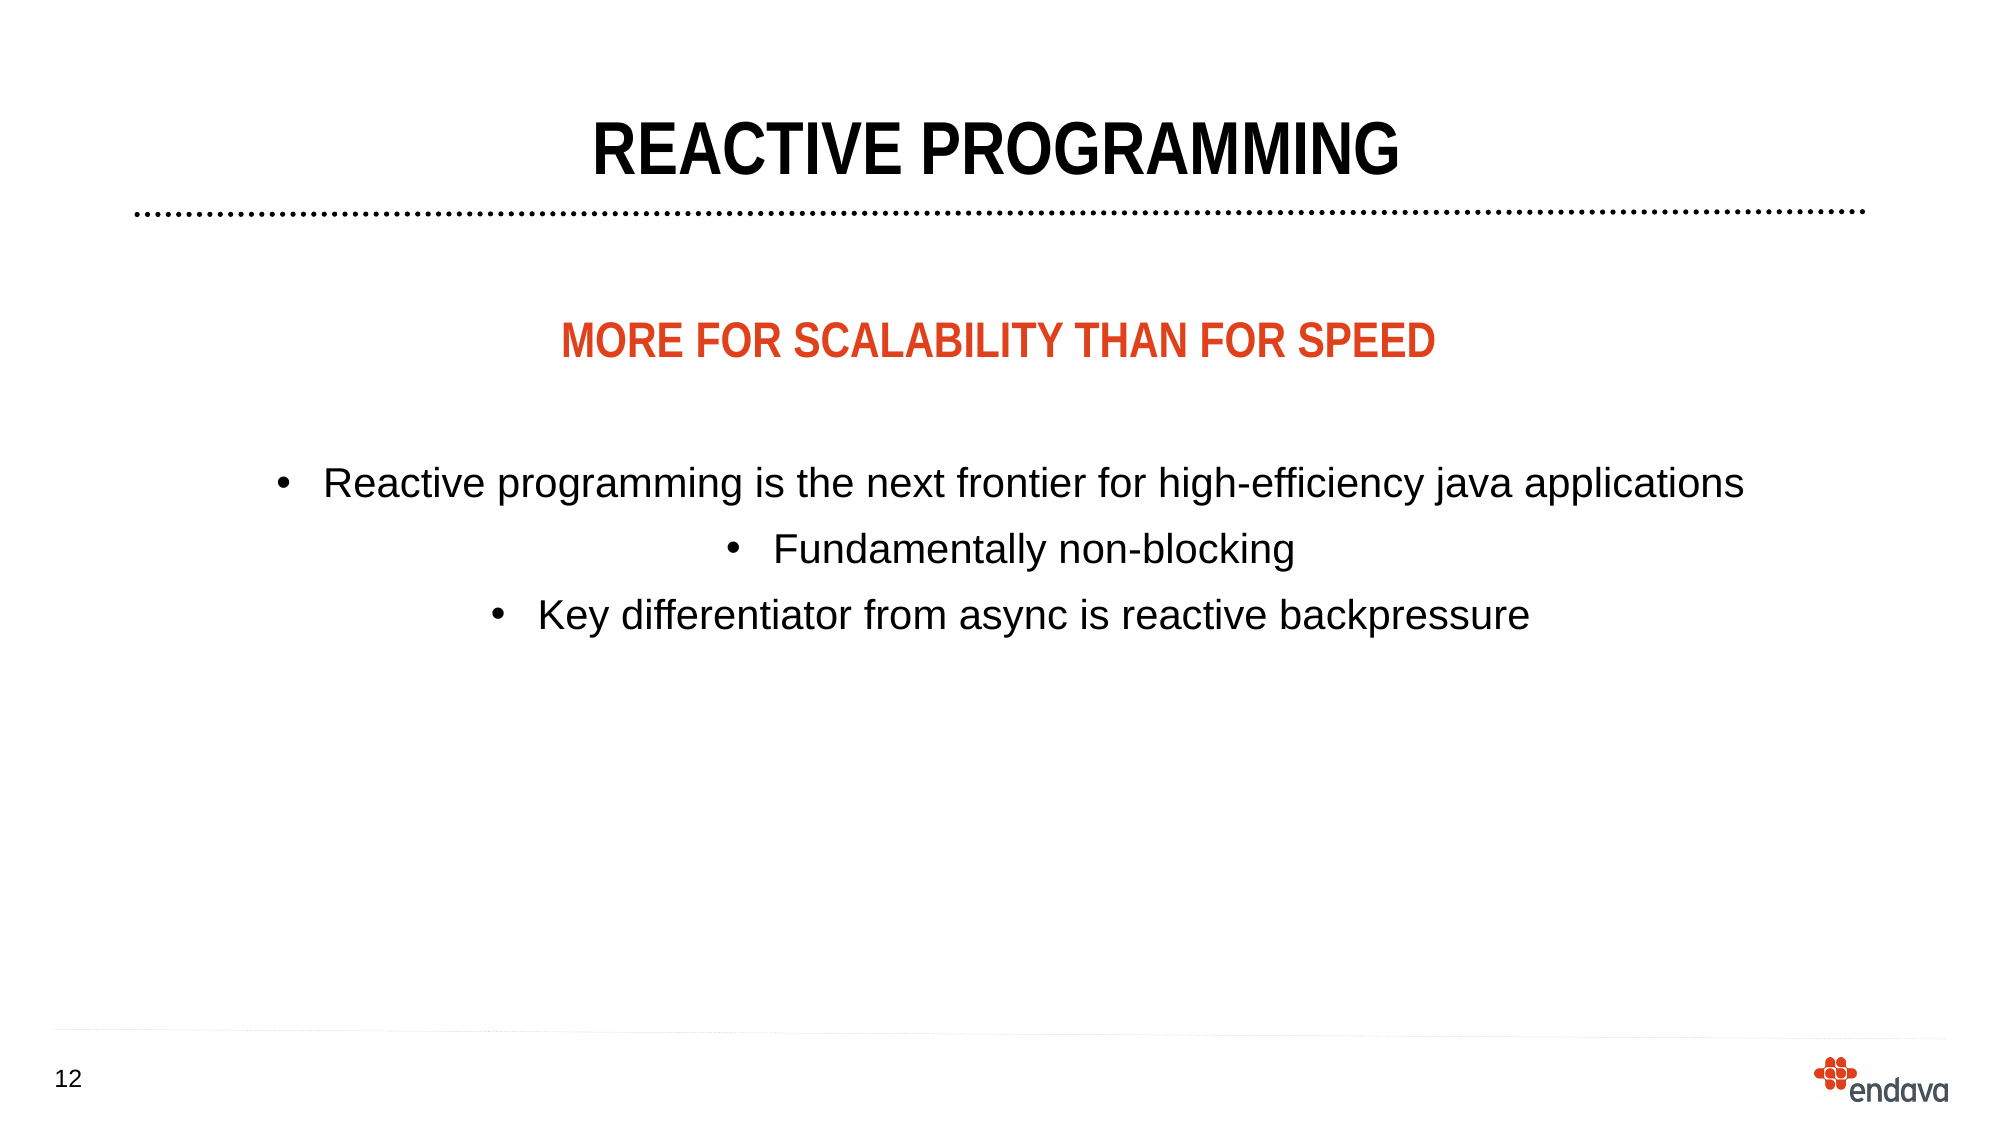

# Reactive programming
More for scalability than for speed
Reactive programming is the next frontier for high-efficiency java applications
Fundamentally non-blocking
Key differentiator from async is reactive backpressure